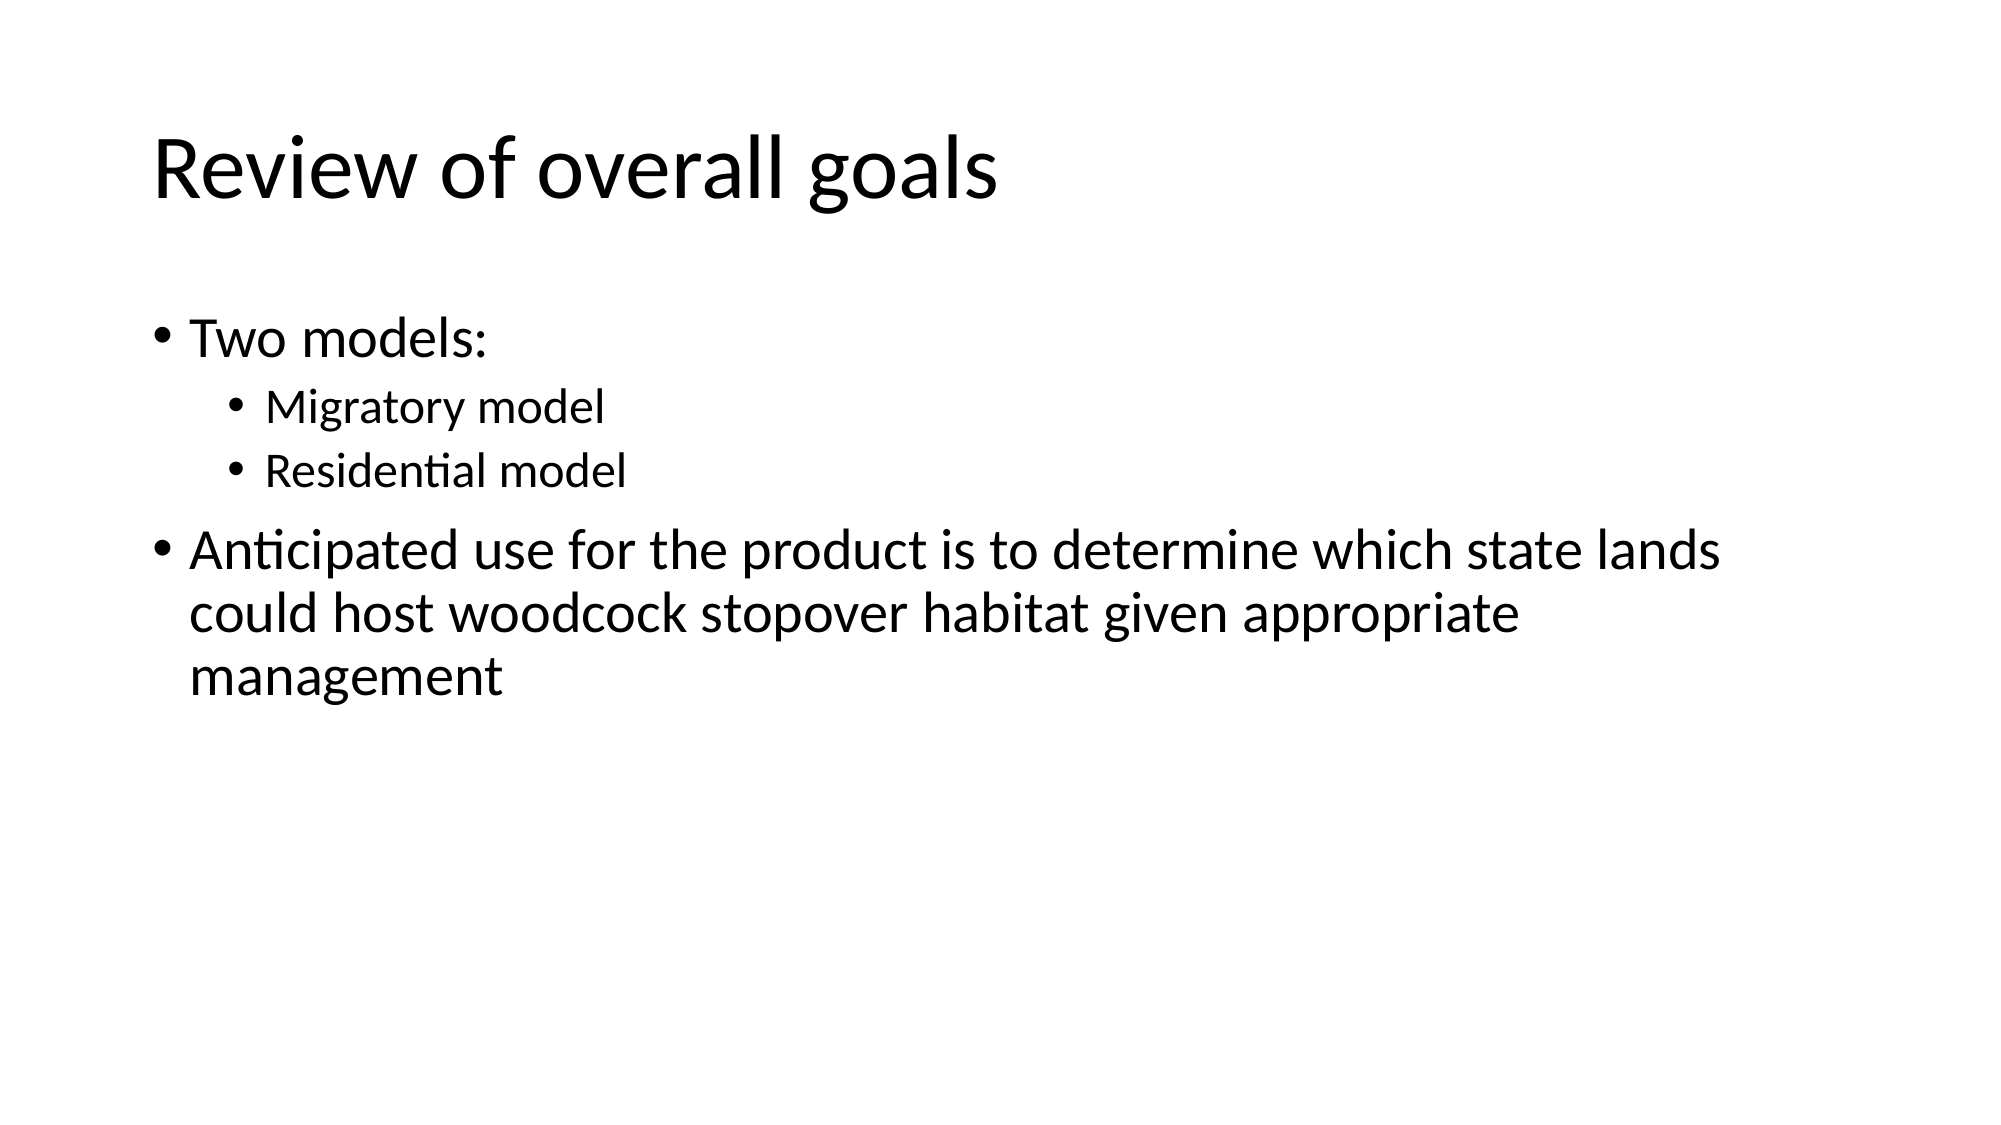

# Review of overall goals
Two models:
Migratory model
Residential model
Anticipated use for the product is to determine which state lands could host woodcock stopover habitat given appropriate management